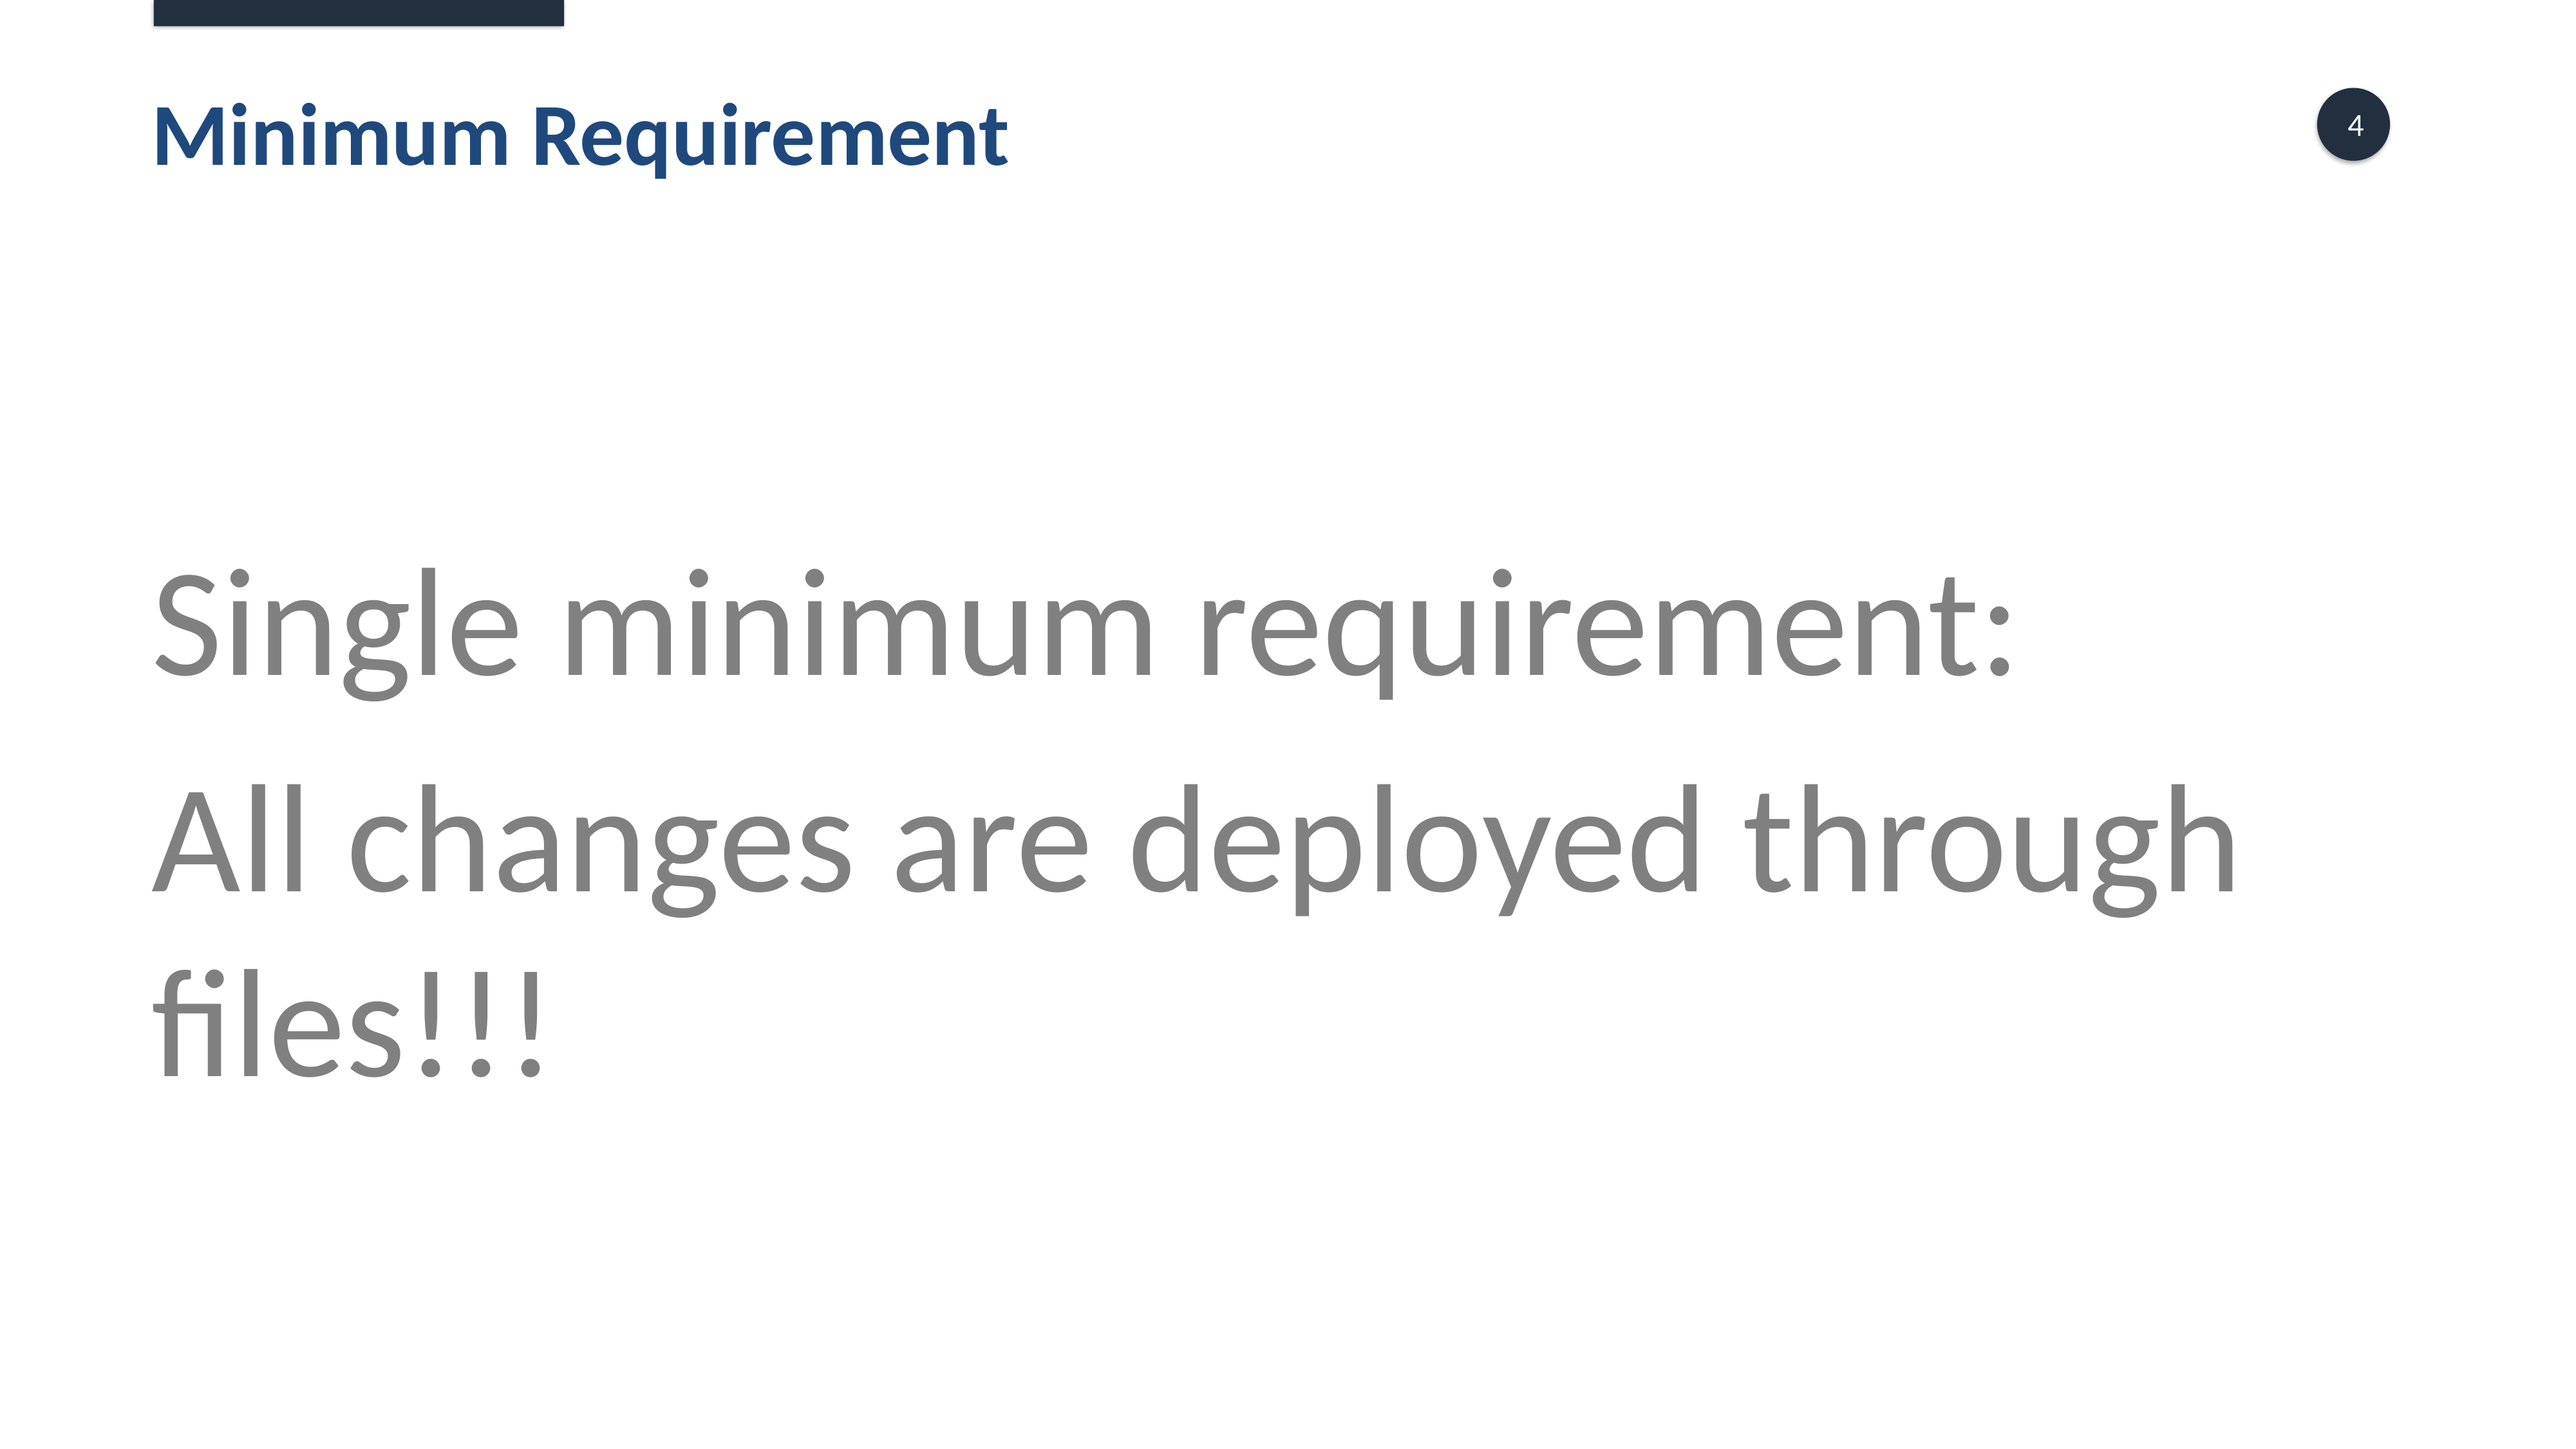

# Minimum Requirement

Single minimum requirement:
All changes are deployed through files!!!